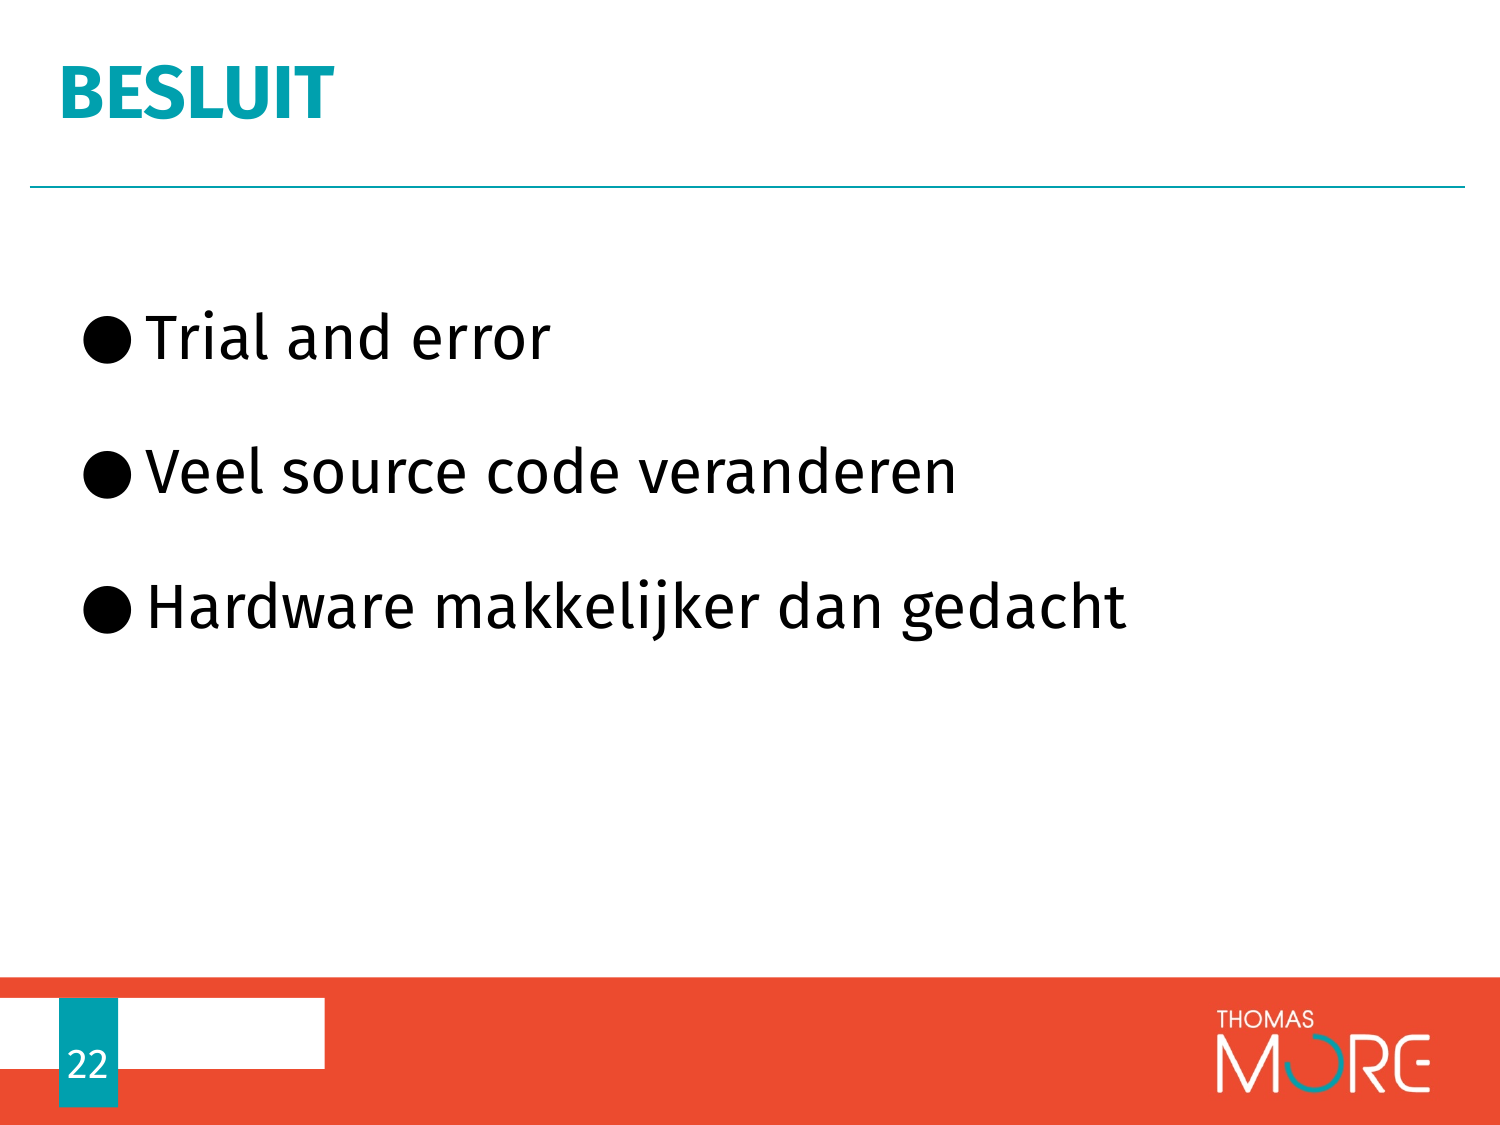

# BESLUIT

Trial and error
Veel source code veranderen
Hardware makkelijker dan gedacht
22